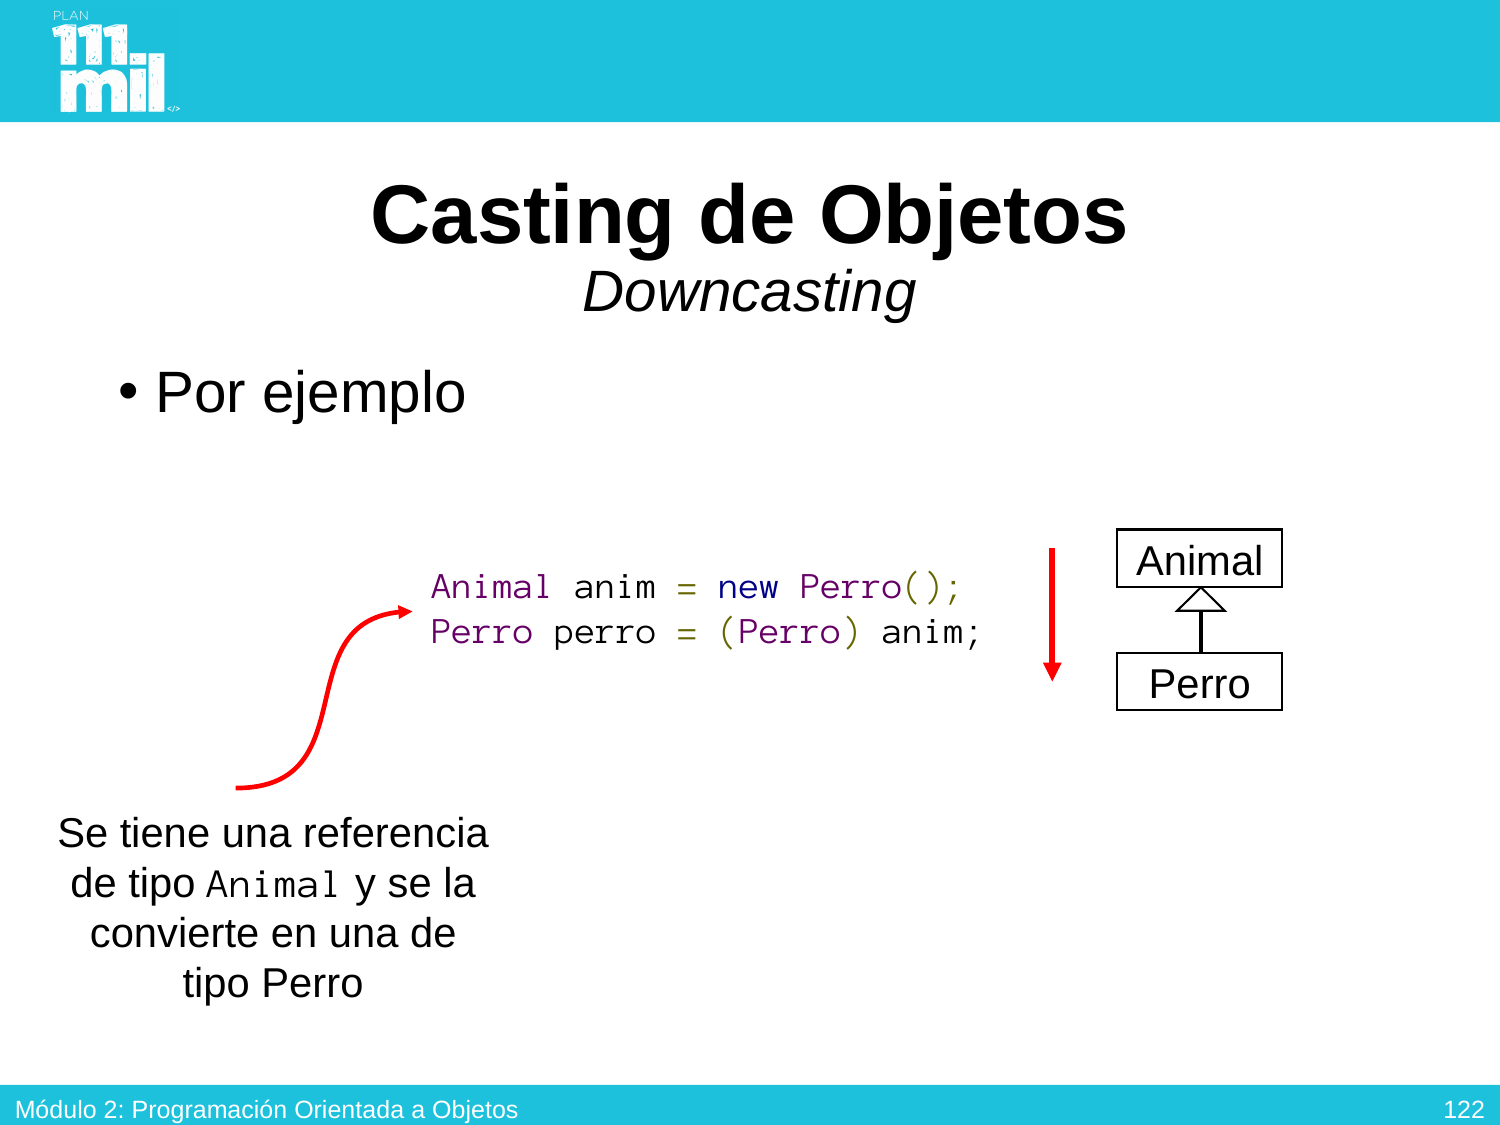

# Casting de Objetos Downcasting
Por ejemplo
Animal
Animal anim = new Perro();
Perro perro = (Perro) anim;

Perro
Se tiene una referencia de tipo Animal y se la convierte en una de tipo Perro
122
Módulo 2: Programación Orientada a Objetos